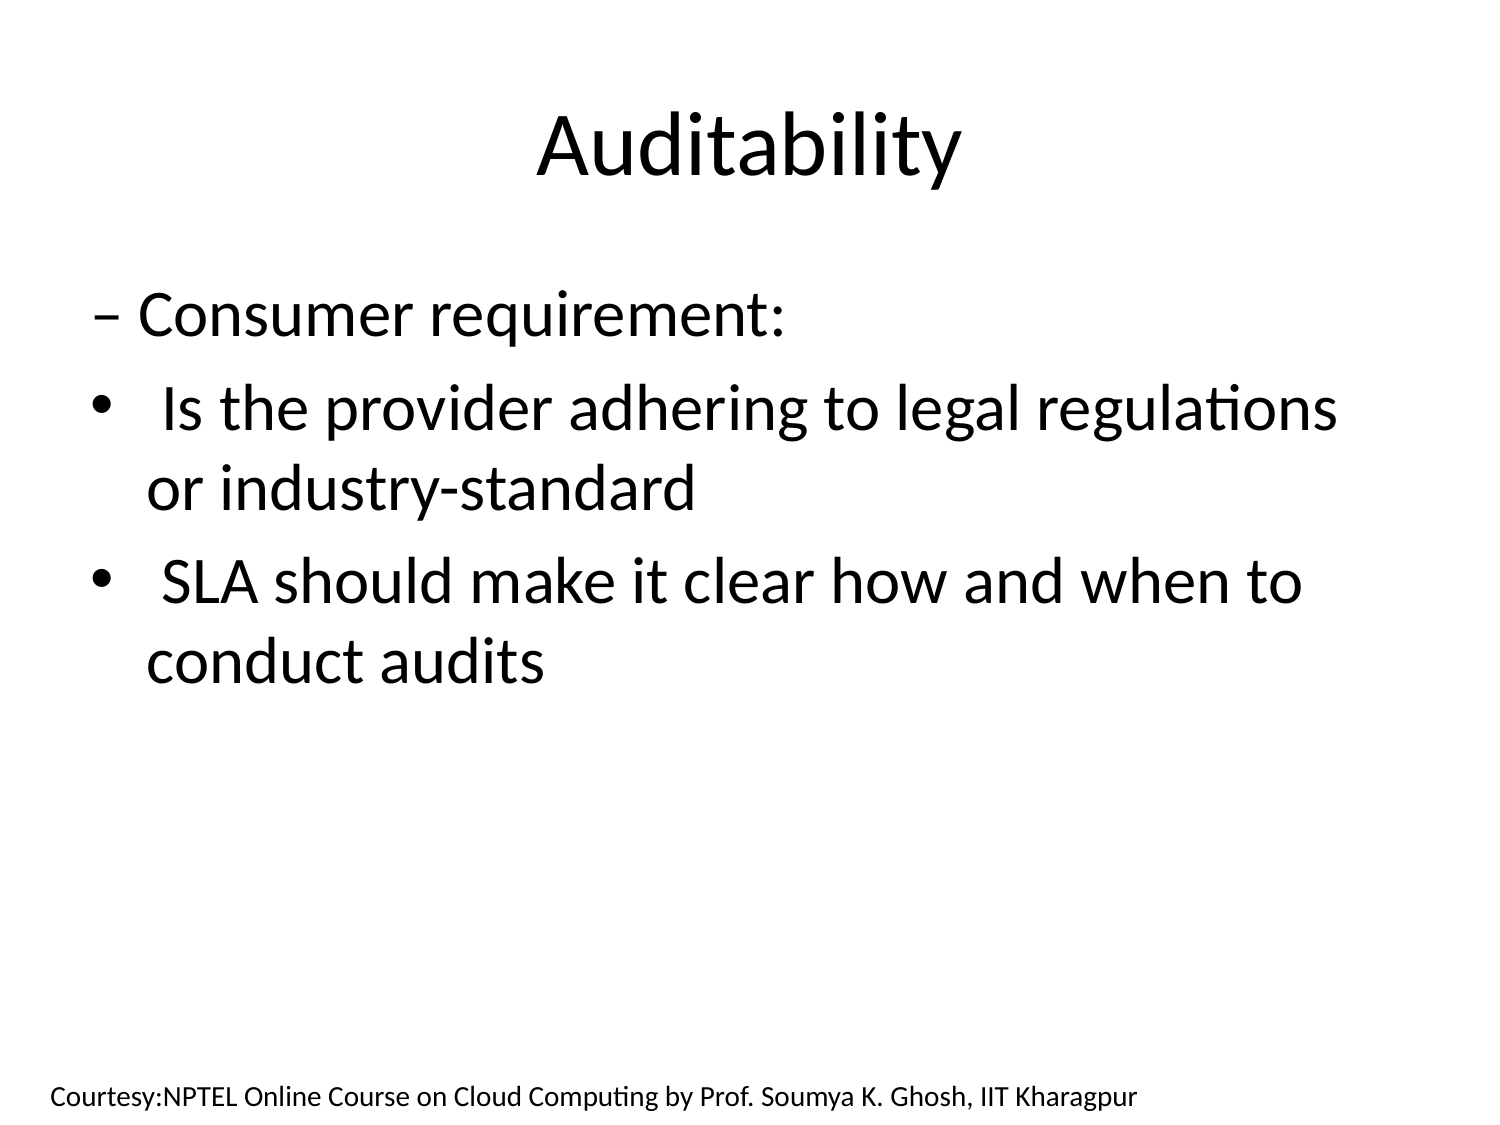

# Auditability
– Consumer requirement:
 Is the provider adhering to legal regulations or industry-standard
 SLA should make it clear how and when to conduct audits
Courtesy:NPTEL Online Course on Cloud Computing by Prof. Soumya K. Ghosh, IIT Kharagpur